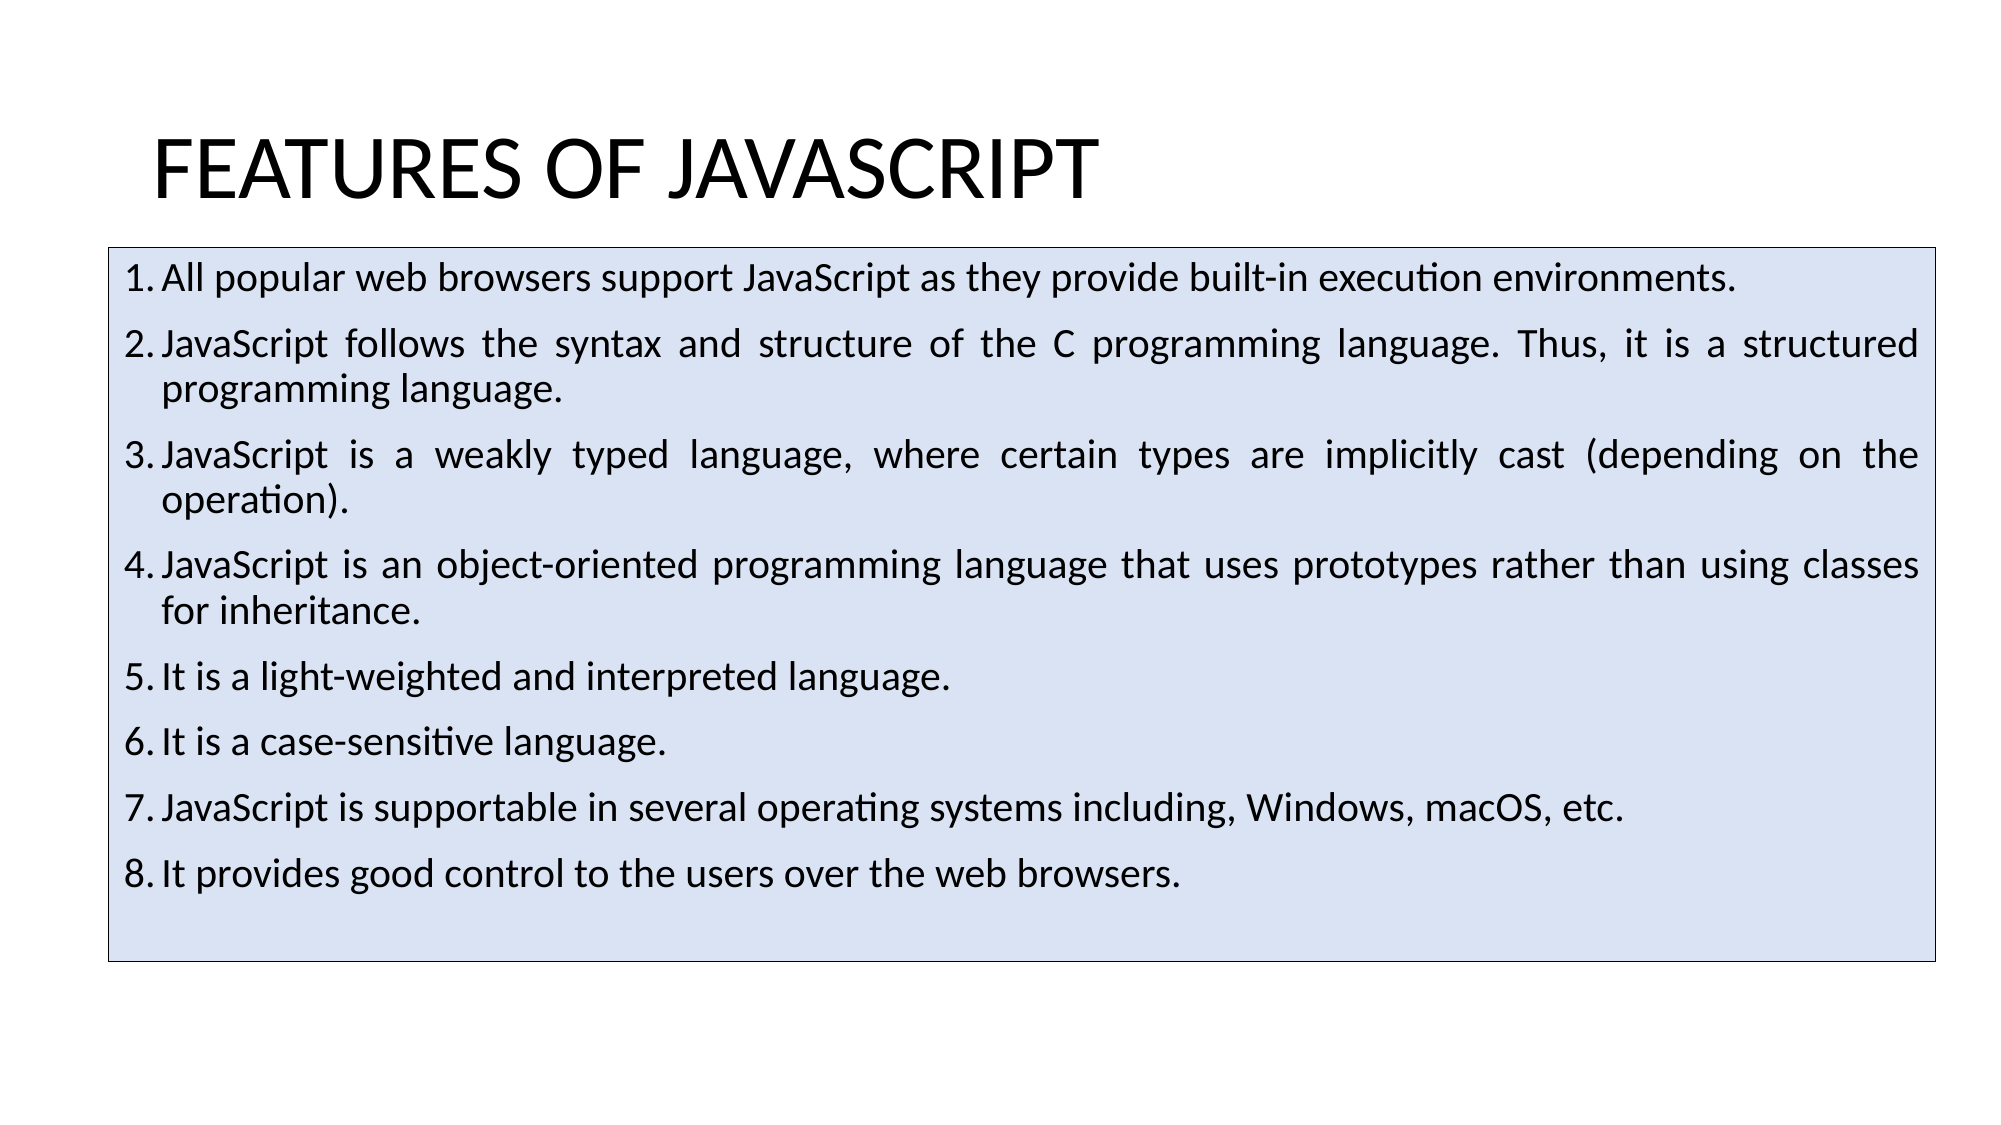

# FEATURES OF JAVASCRIPT
All popular web browsers support JavaScript as they provide built-in execution environments.
JavaScript follows the syntax and structure of the C programming language. Thus, it is a structured programming language.
JavaScript is a weakly typed language, where certain types are implicitly cast (depending on the operation).
JavaScript is an object-oriented programming language that uses prototypes rather than using classes for inheritance.
It is a light-weighted and interpreted language.
It is a case-sensitive language.
JavaScript is supportable in several operating systems including, Windows, macOS, etc.
It provides good control to the users over the web browsers.